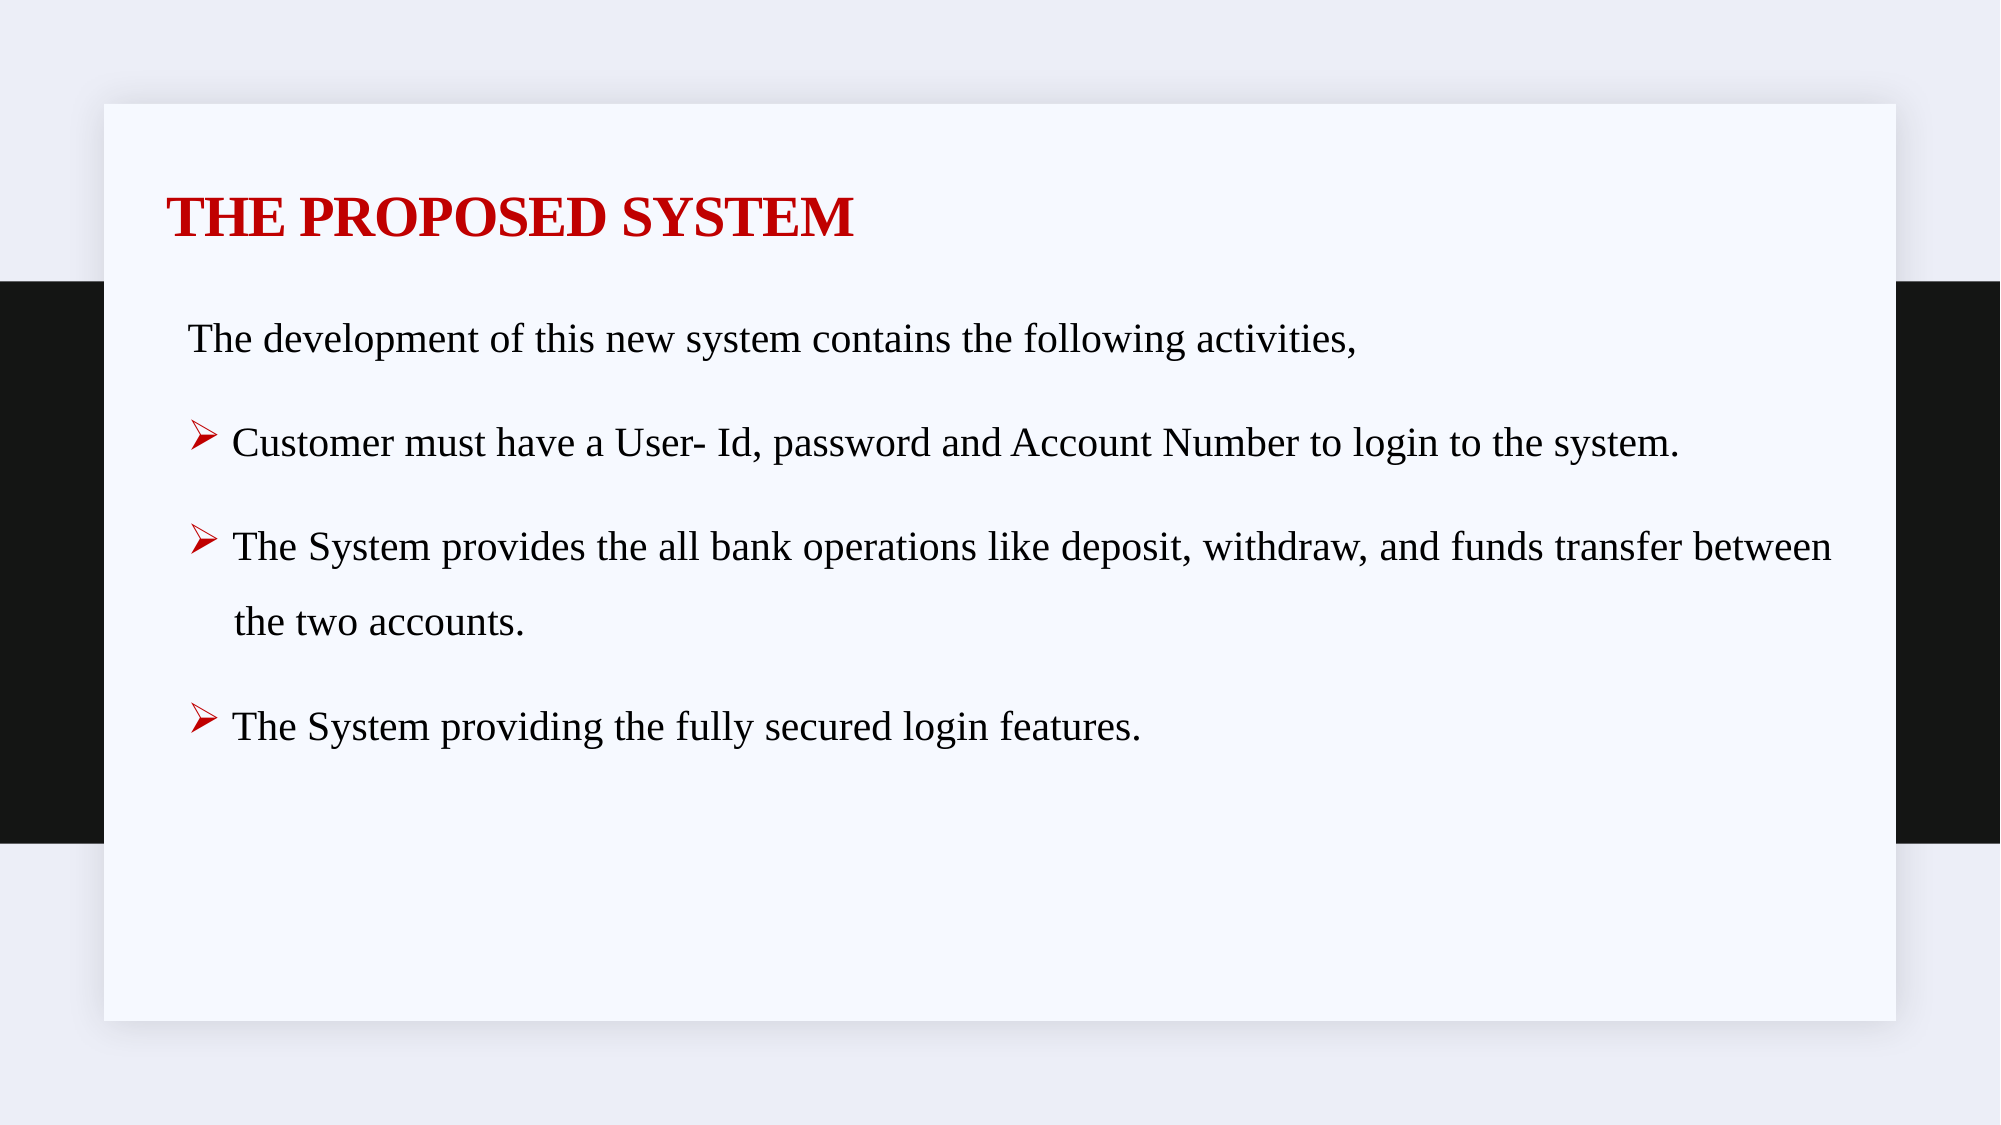

# THE PROPOSED SYSTEM
The development of this new system contains the following activities,
 Customer must have a User- Id, password and Account Number to login to the system.
 The System provides the all bank operations like deposit, withdraw, and funds transfer between       the two accounts.
 The System providing the fully secured login features.